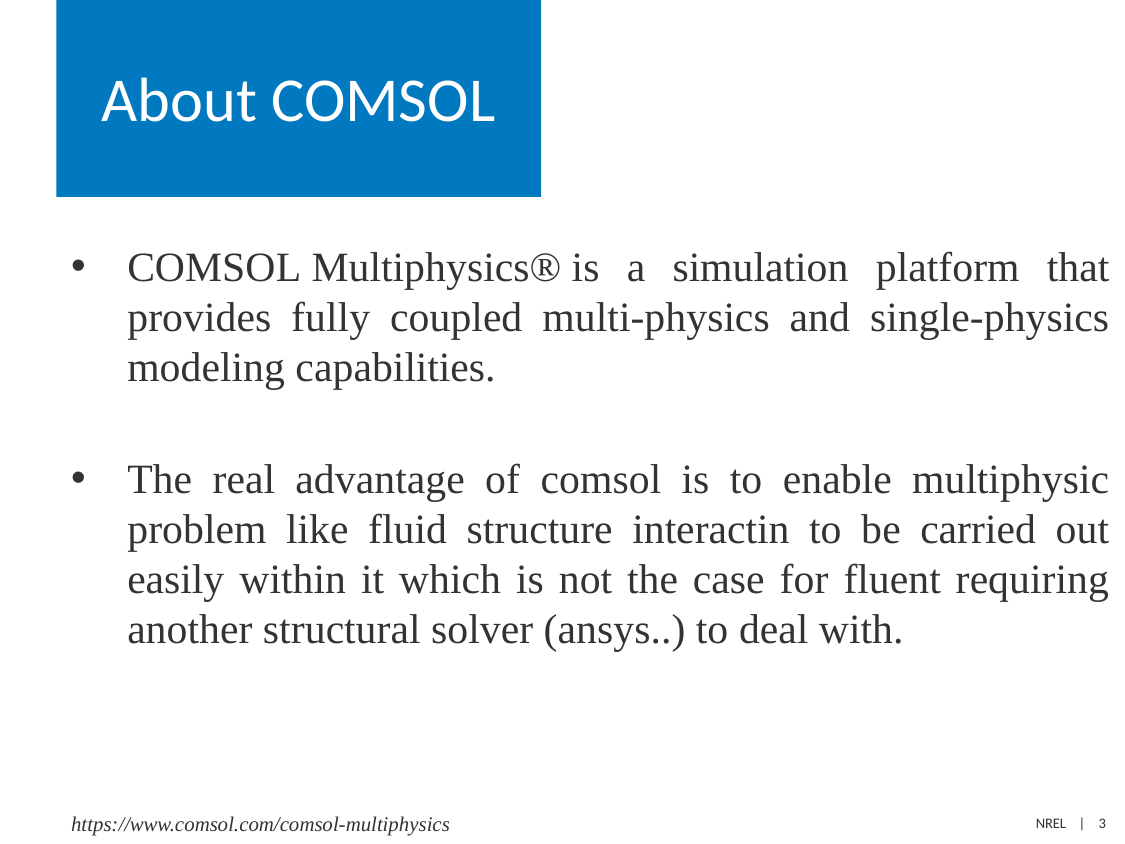

# About COMSOL
COMSOL Multiphysics® is a simulation platform that provides fully coupled multi-physics and single-physics modeling capabilities.
The real advantage of comsol is to enable multiphysic problem like fluid structure interactin to be carried out easily within it which is not the case for fluent requiring another structural solver (ansys..) to deal with.
https://www.comsol.com/comsol-multiphysics